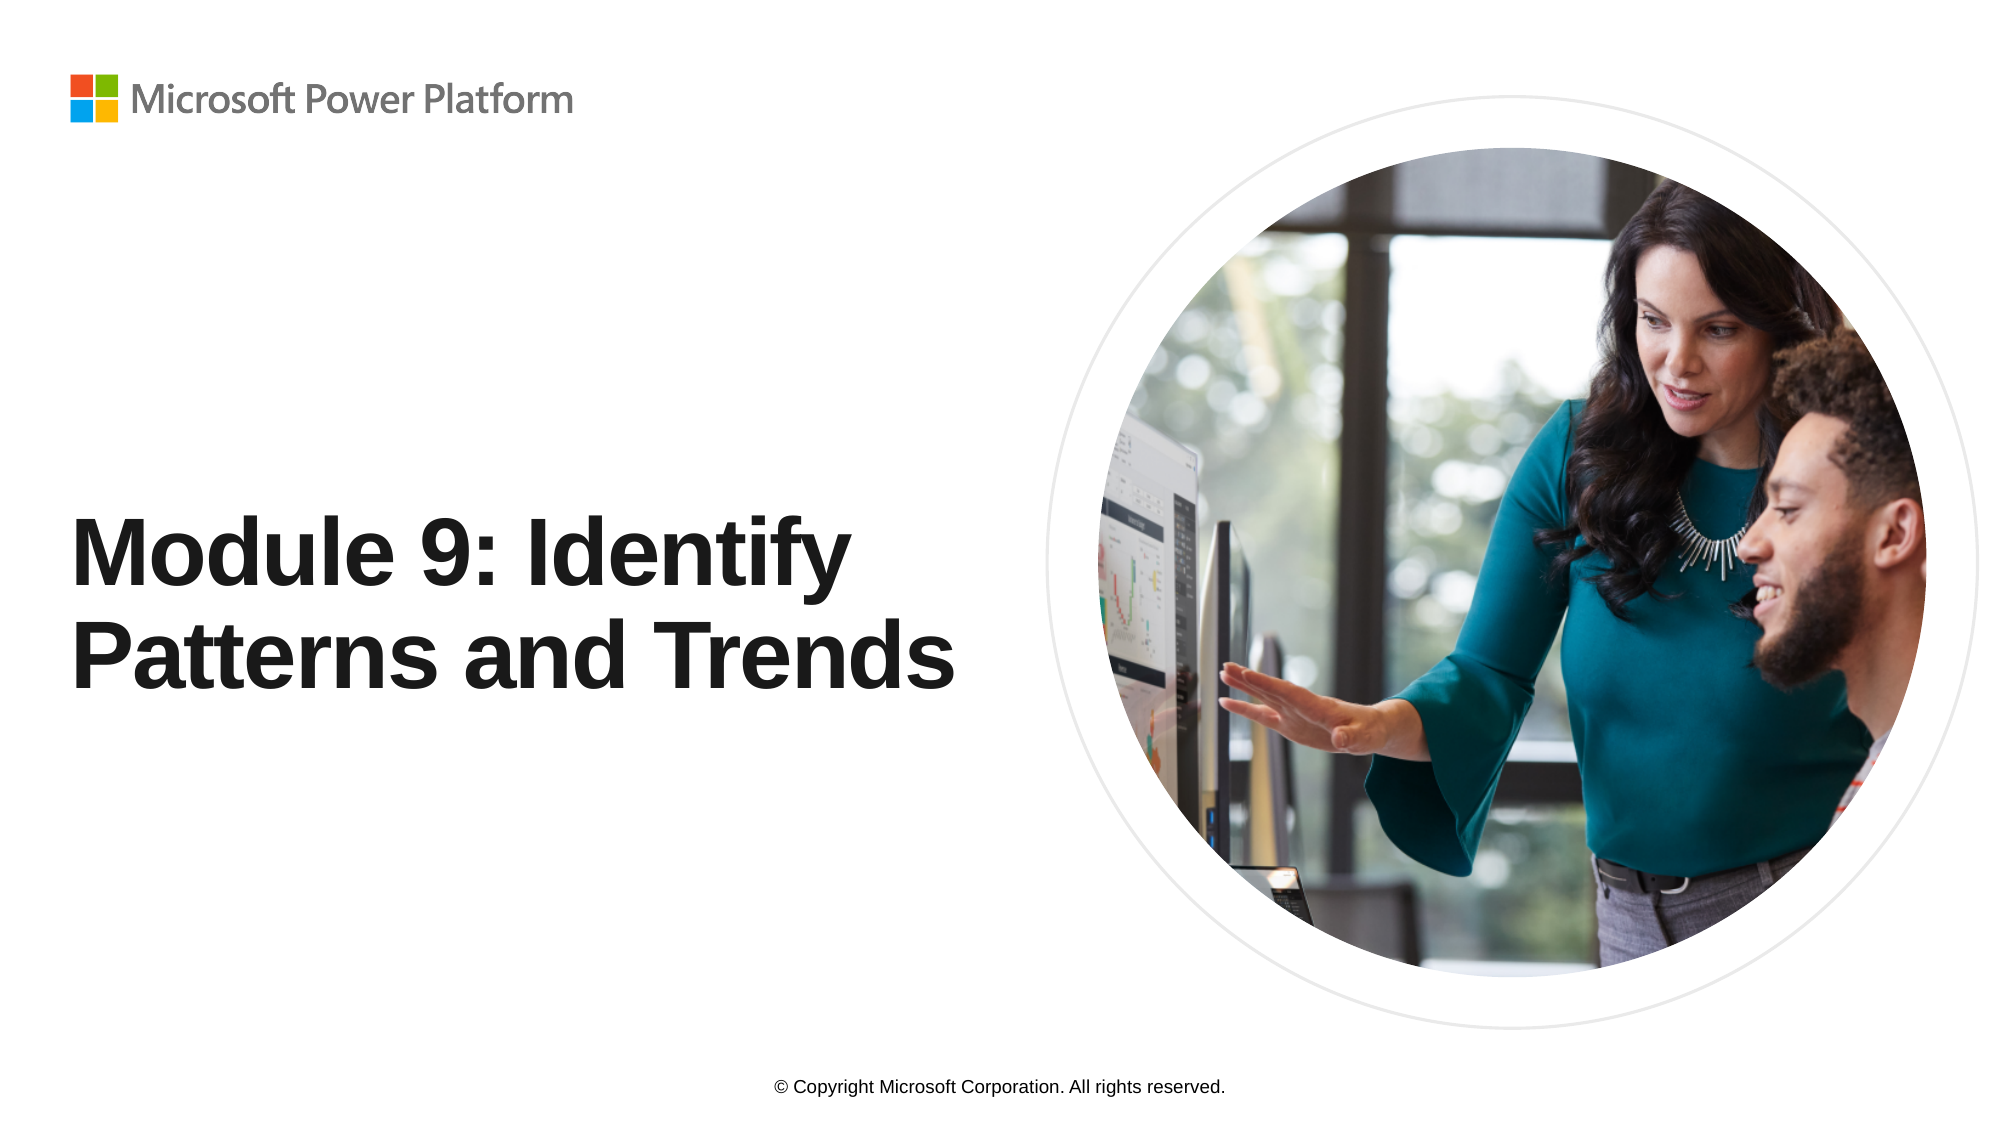

# Module 9: Identify Patterns and Trends